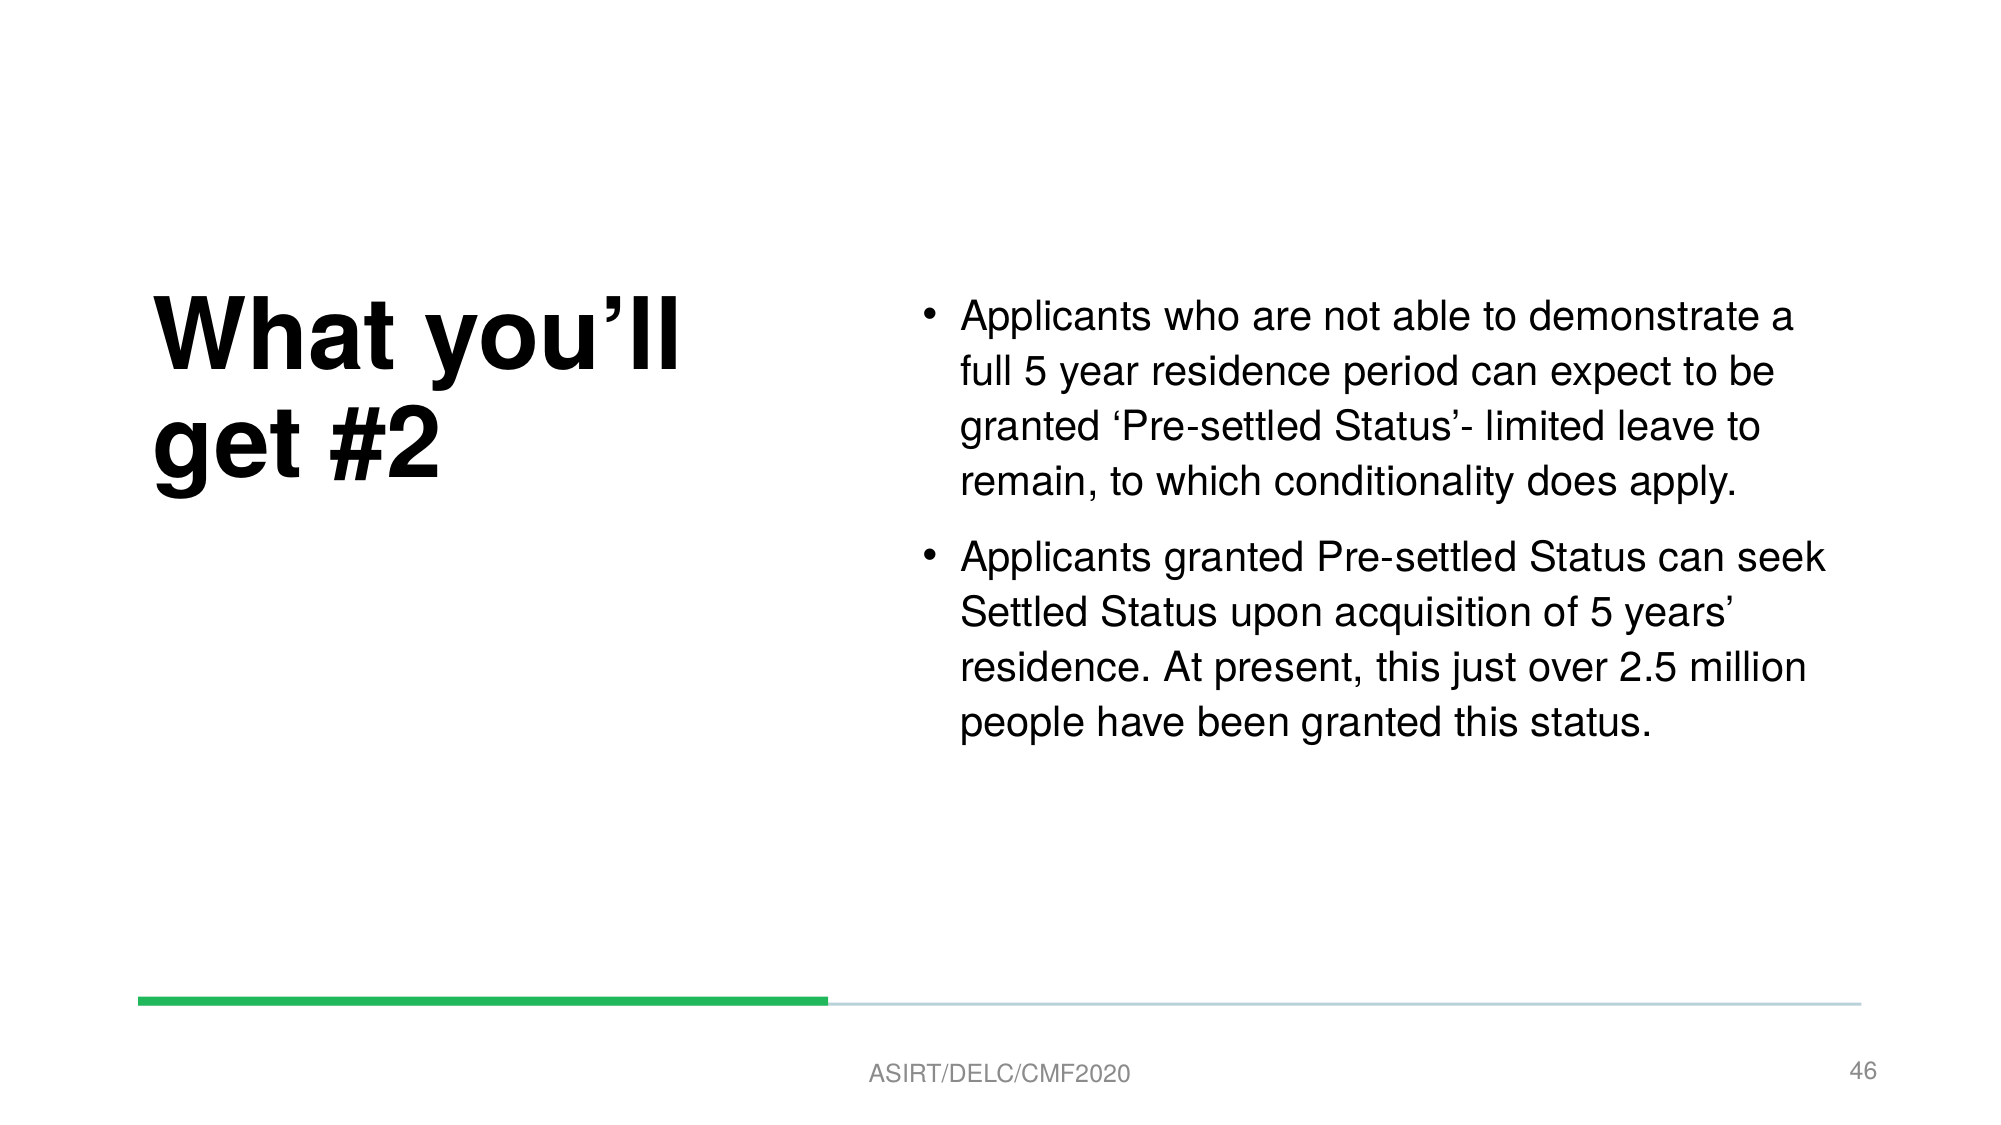

# What you’ll get #2
Applicants who are not able to demonstrate a full 5 year residence period can expect to be granted ‘Pre-settled Status’- limited leave to remain, to which conditionality does apply.
Applicants granted Pre-settled Status can seek Settled Status upon acquisition of 5 years’ residence. At present, this just over 2.5 million people have been granted this status.

ASIRT/DELC/CMF2020
46